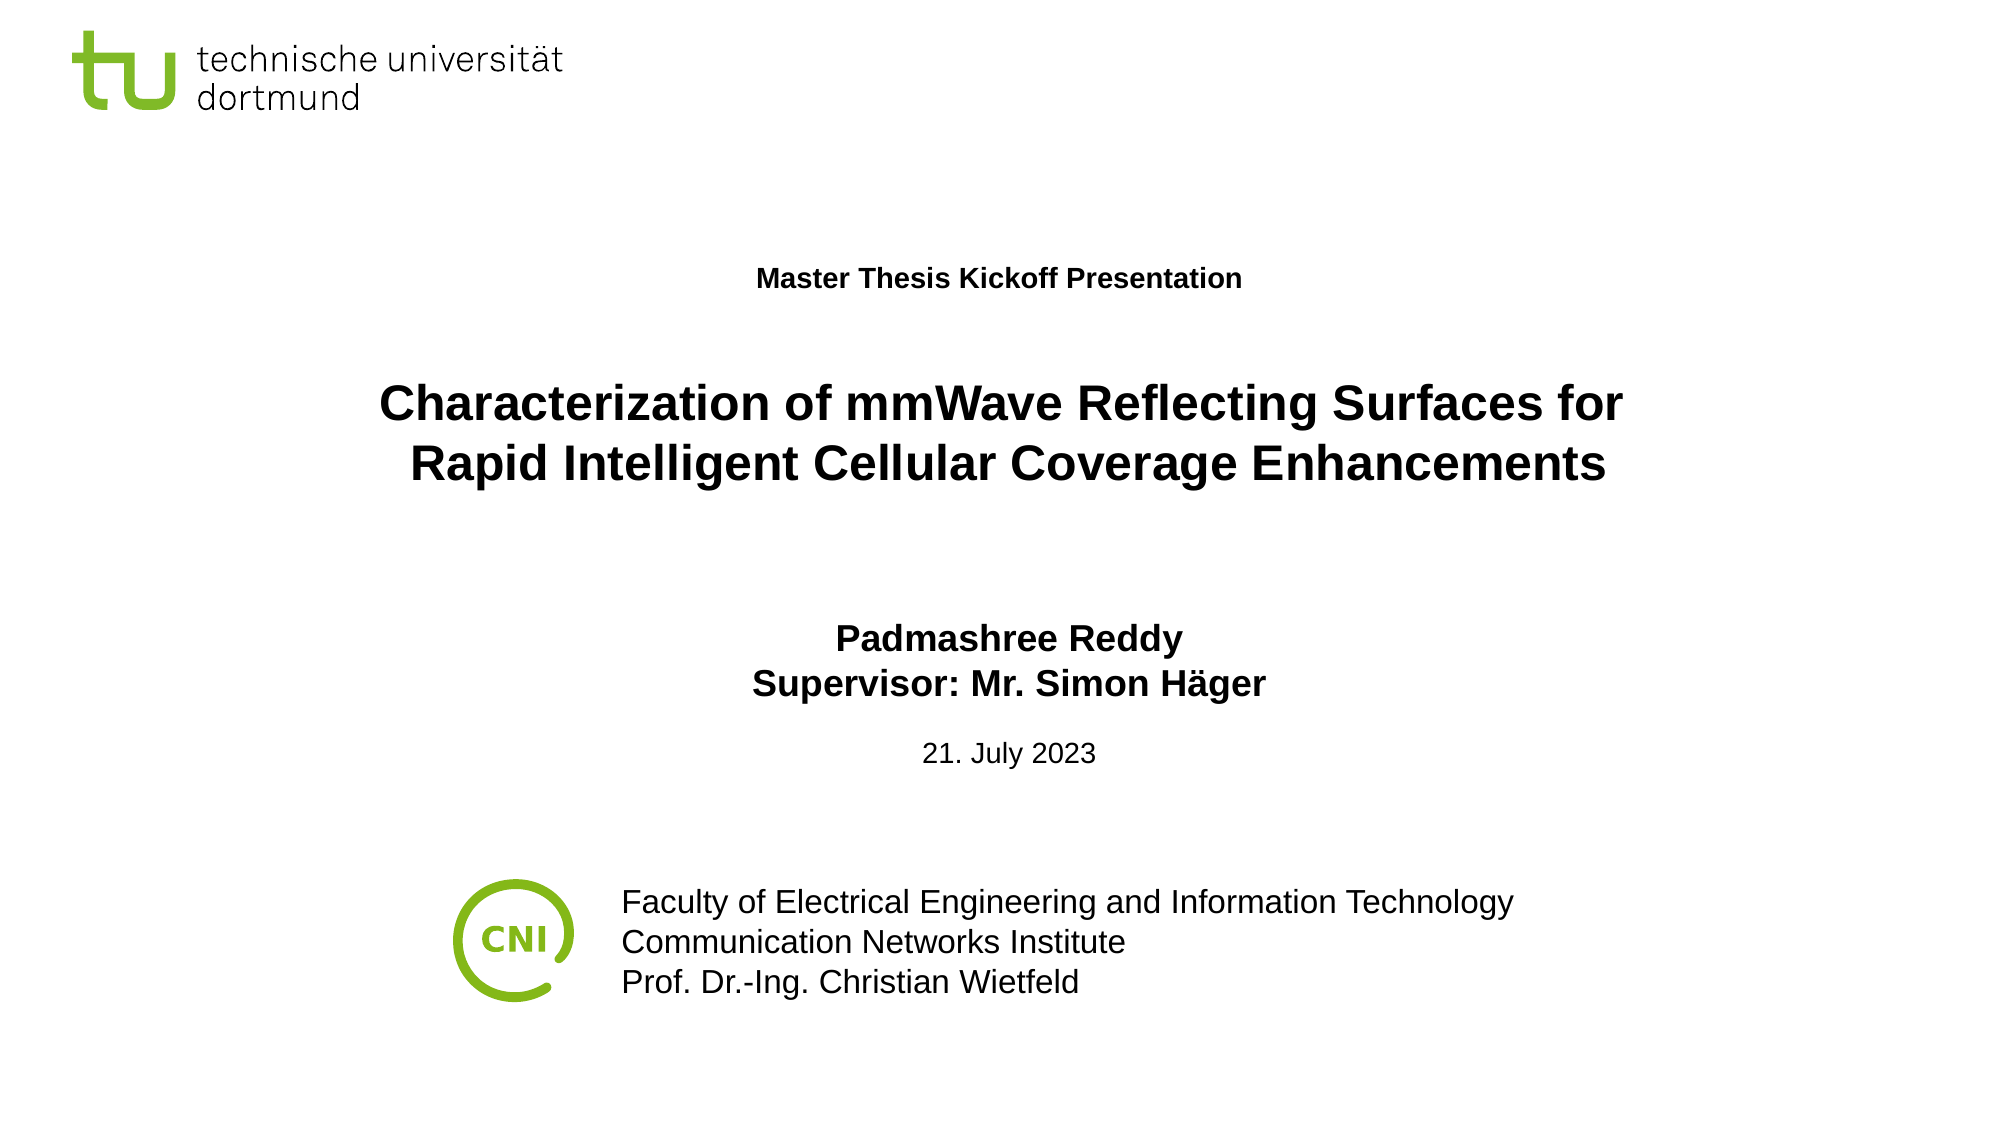

Master Thesis Kickoff Presentation
# Characterization of mmWave Reflecting Surfaces for Rapid Intelligent Cellular Coverage Enhancements
Padmashree Reddy
Supervisor: Mr. Simon Häger
21. July 2023